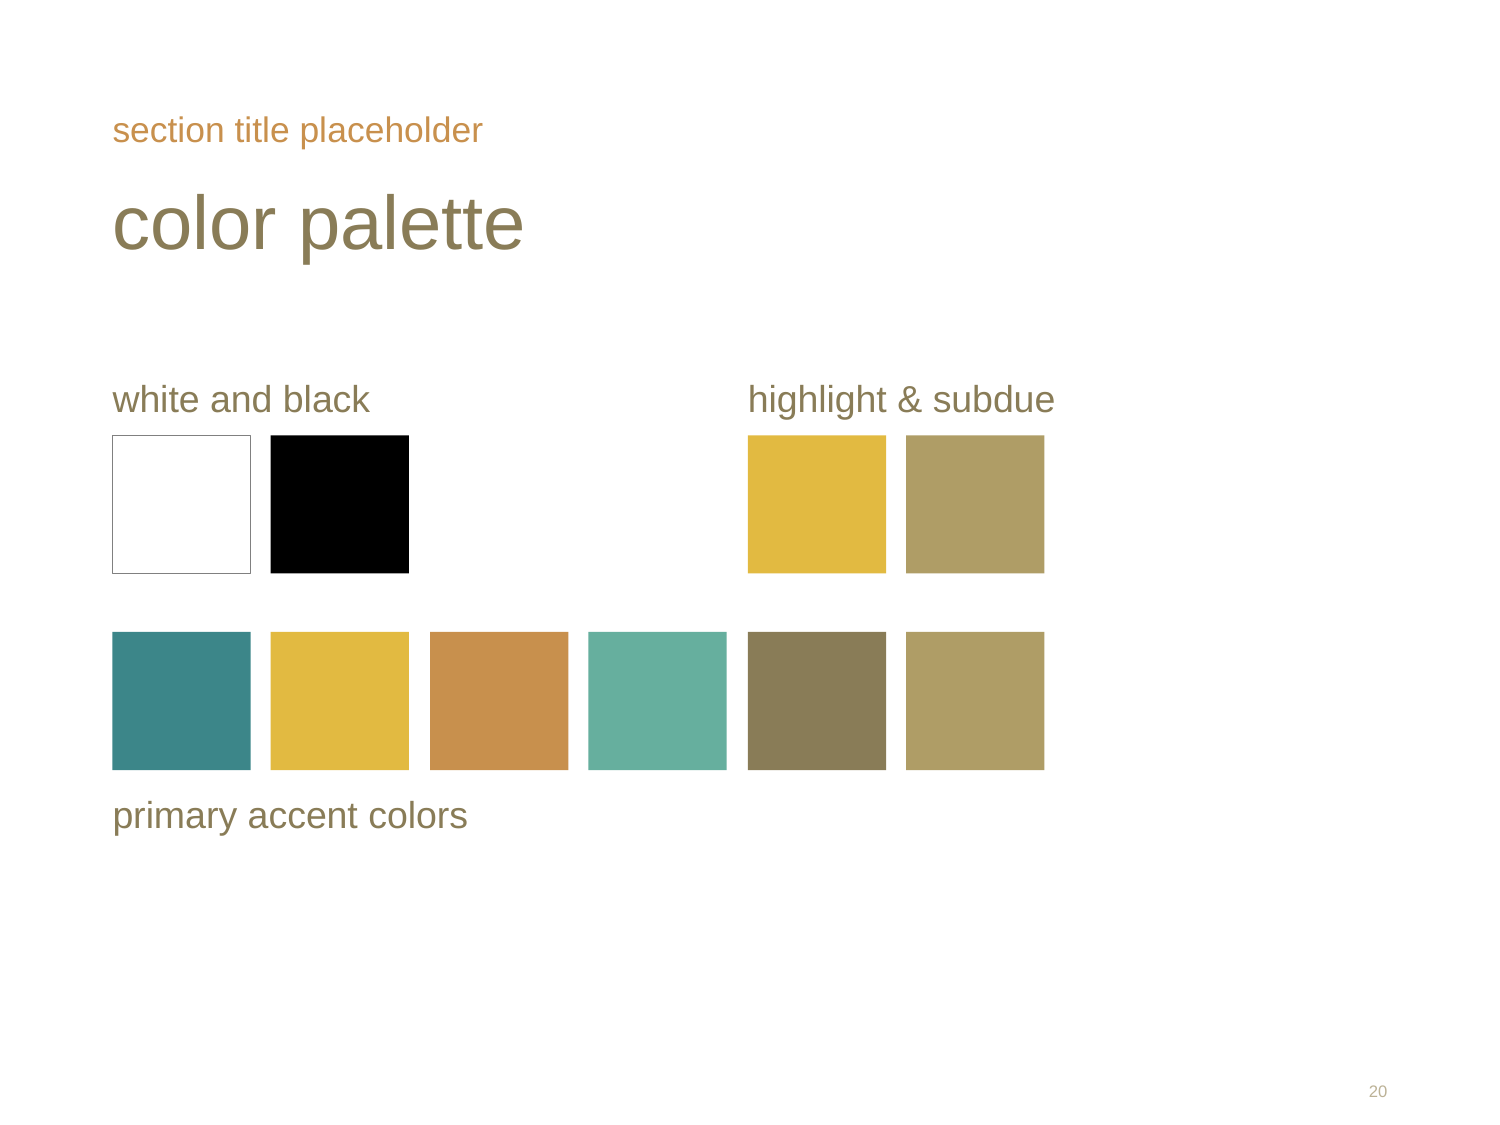

section title placeholder

# color palette
white and black
highlight & subdue

primary accent colors